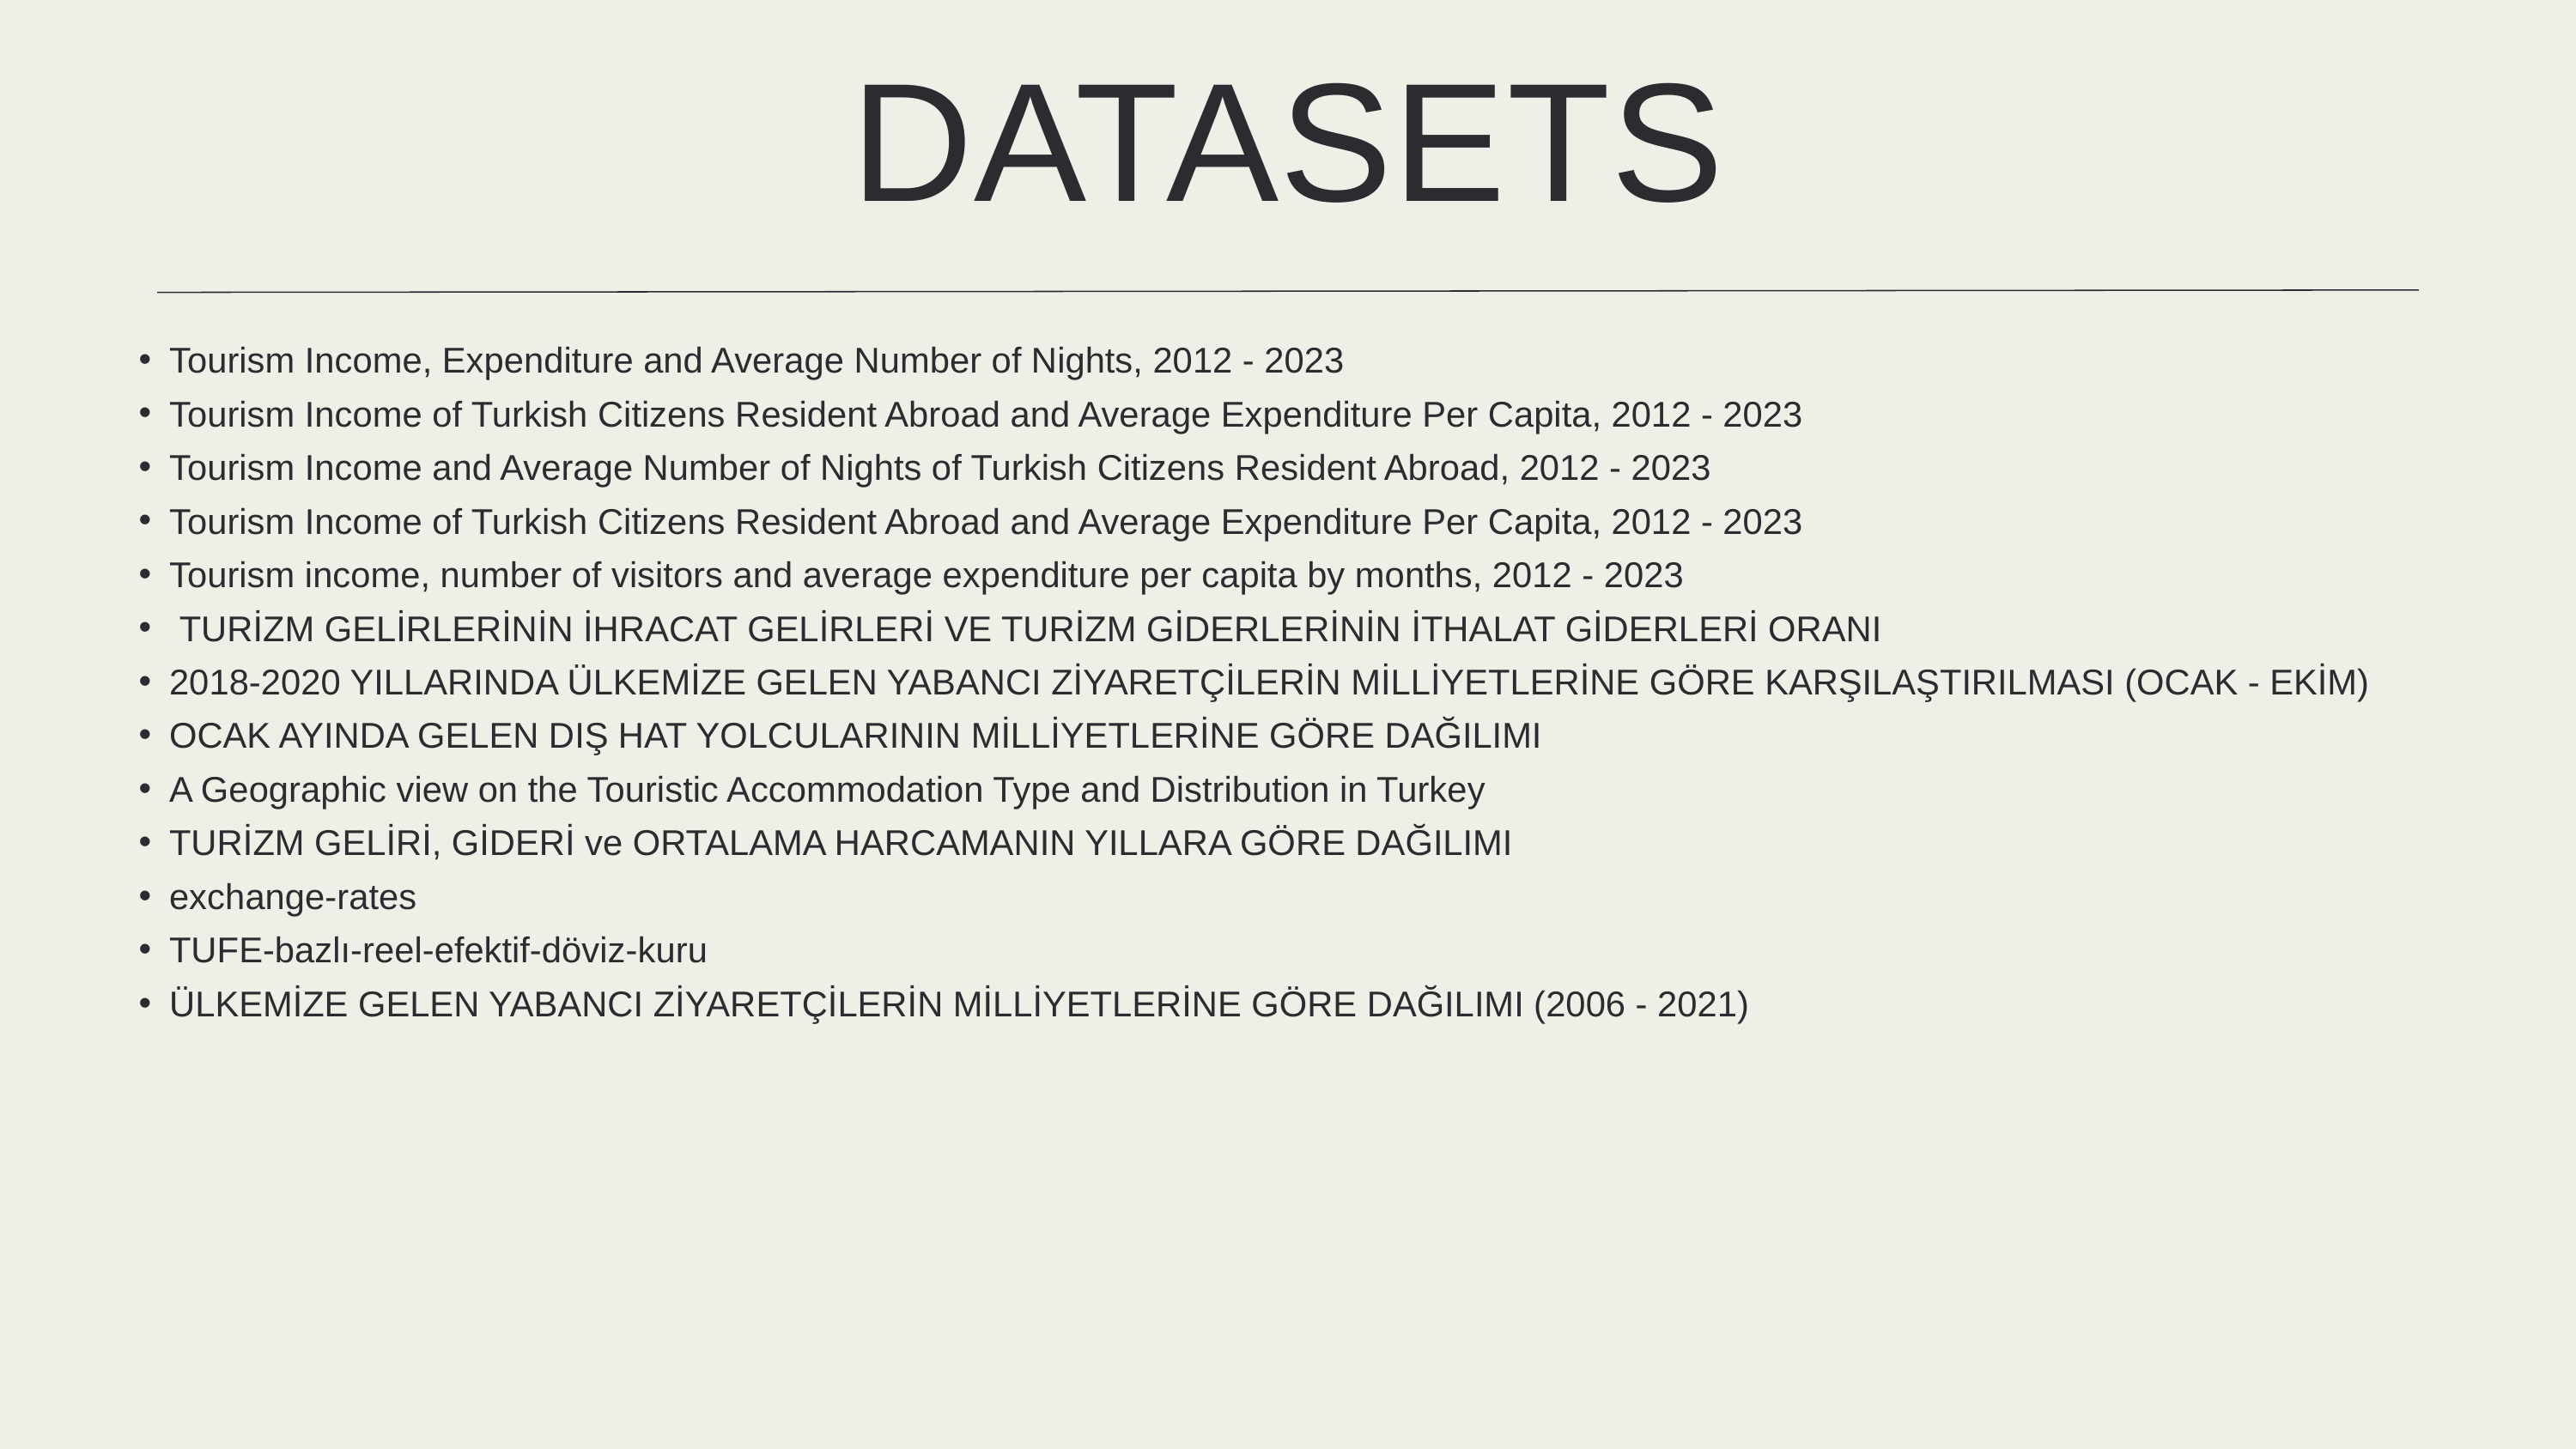

DATASETS

Tourism Income, Expenditure and Average Number of Nights, 2012 - 2023
Tourism Income of Turkish Citizens Resident Abroad and Average Expenditure Per Capita, 2012 - 2023
Tourism Income and Average Number of Nights of Turkish Citizens Resident Abroad, 2012 - 2023
Tourism Income of Turkish Citizens Resident Abroad and Average Expenditure Per Capita, 2012 - 2023
Tourism income, number of visitors and average expenditure per capita by months, 2012 - 2023
 TURİZM GELİRLERİNİN İHRACAT GELİRLERİ VE TURİZM GİDERLERİNİN İTHALAT GİDERLERİ ORANI
2018-2020 YILLARINDA ÜLKEMİZE GELEN YABANCI ZİYARETÇİLERİN MİLLİYETLERİNE GÖRE KARŞILAŞTIRILMASI (OCAK - EKİM)
OCAK AYINDA GELEN DIŞ HAT YOLCULARININ MİLLİYETLERİNE GÖRE DAĞILIMI
A Geographic view on the Touristic Accommodation Type and Distribution in Turkey
TURİZM GELİRİ, GİDERİ ve ORTALAMA HARCAMANIN YILLARA GÖRE DAĞILIMI
exchange-rates
TUFE-bazlı-reel-efektif-döviz-kuru
ÜLKEMİZE GELEN YABANCI ZİYARETÇİLERİN MİLLİYETLERİNE GÖRE DAĞILIMI (2006 - 2021)